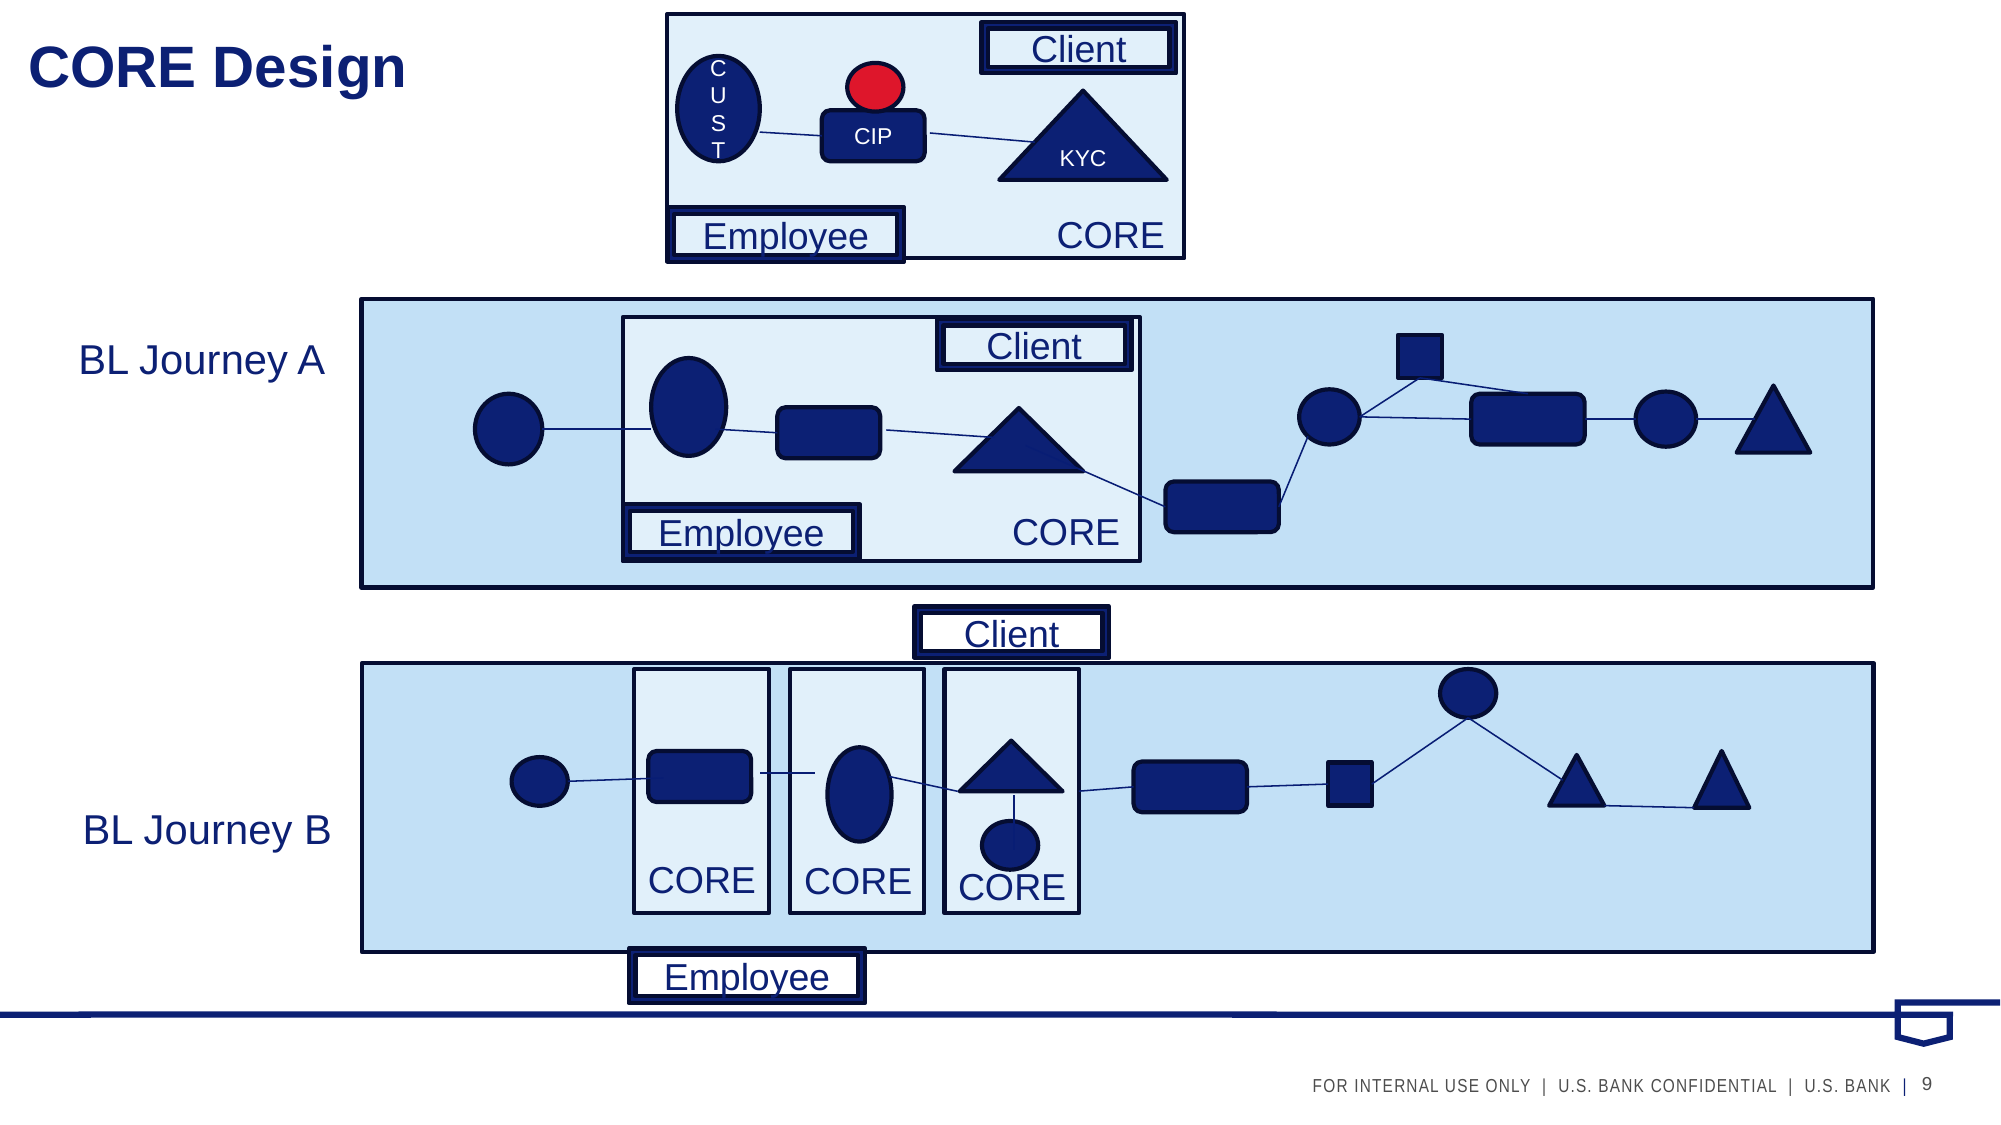

# CORE Design
Client
CUST

KYC
CIP
CORE
Employee

Client
BL Journey A

CORE
Employee
Client

BL Journey B

CORE
CORE
CORE
Employee